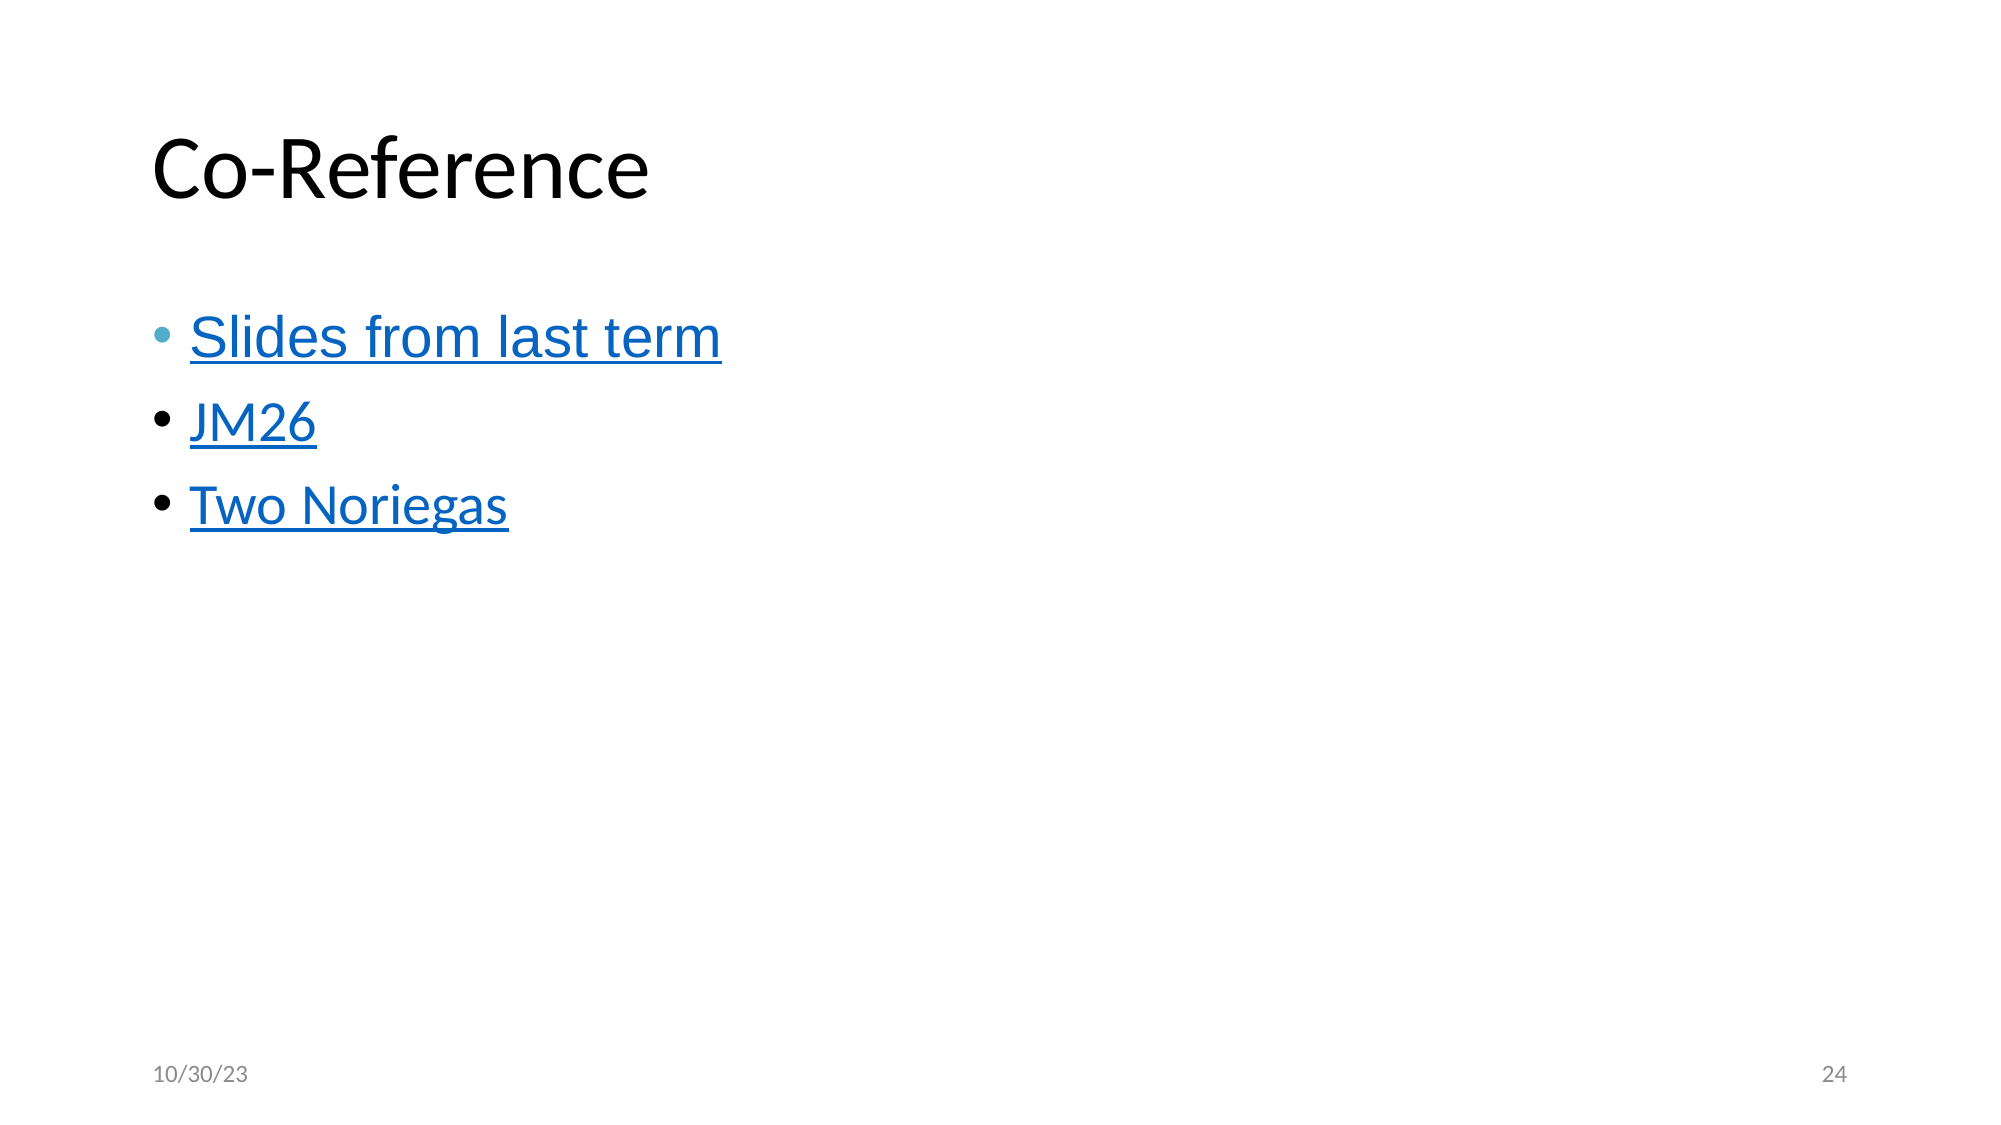

# Co-Reference
Slides from last term
JM26
Two Noriegas

10/30/23
24